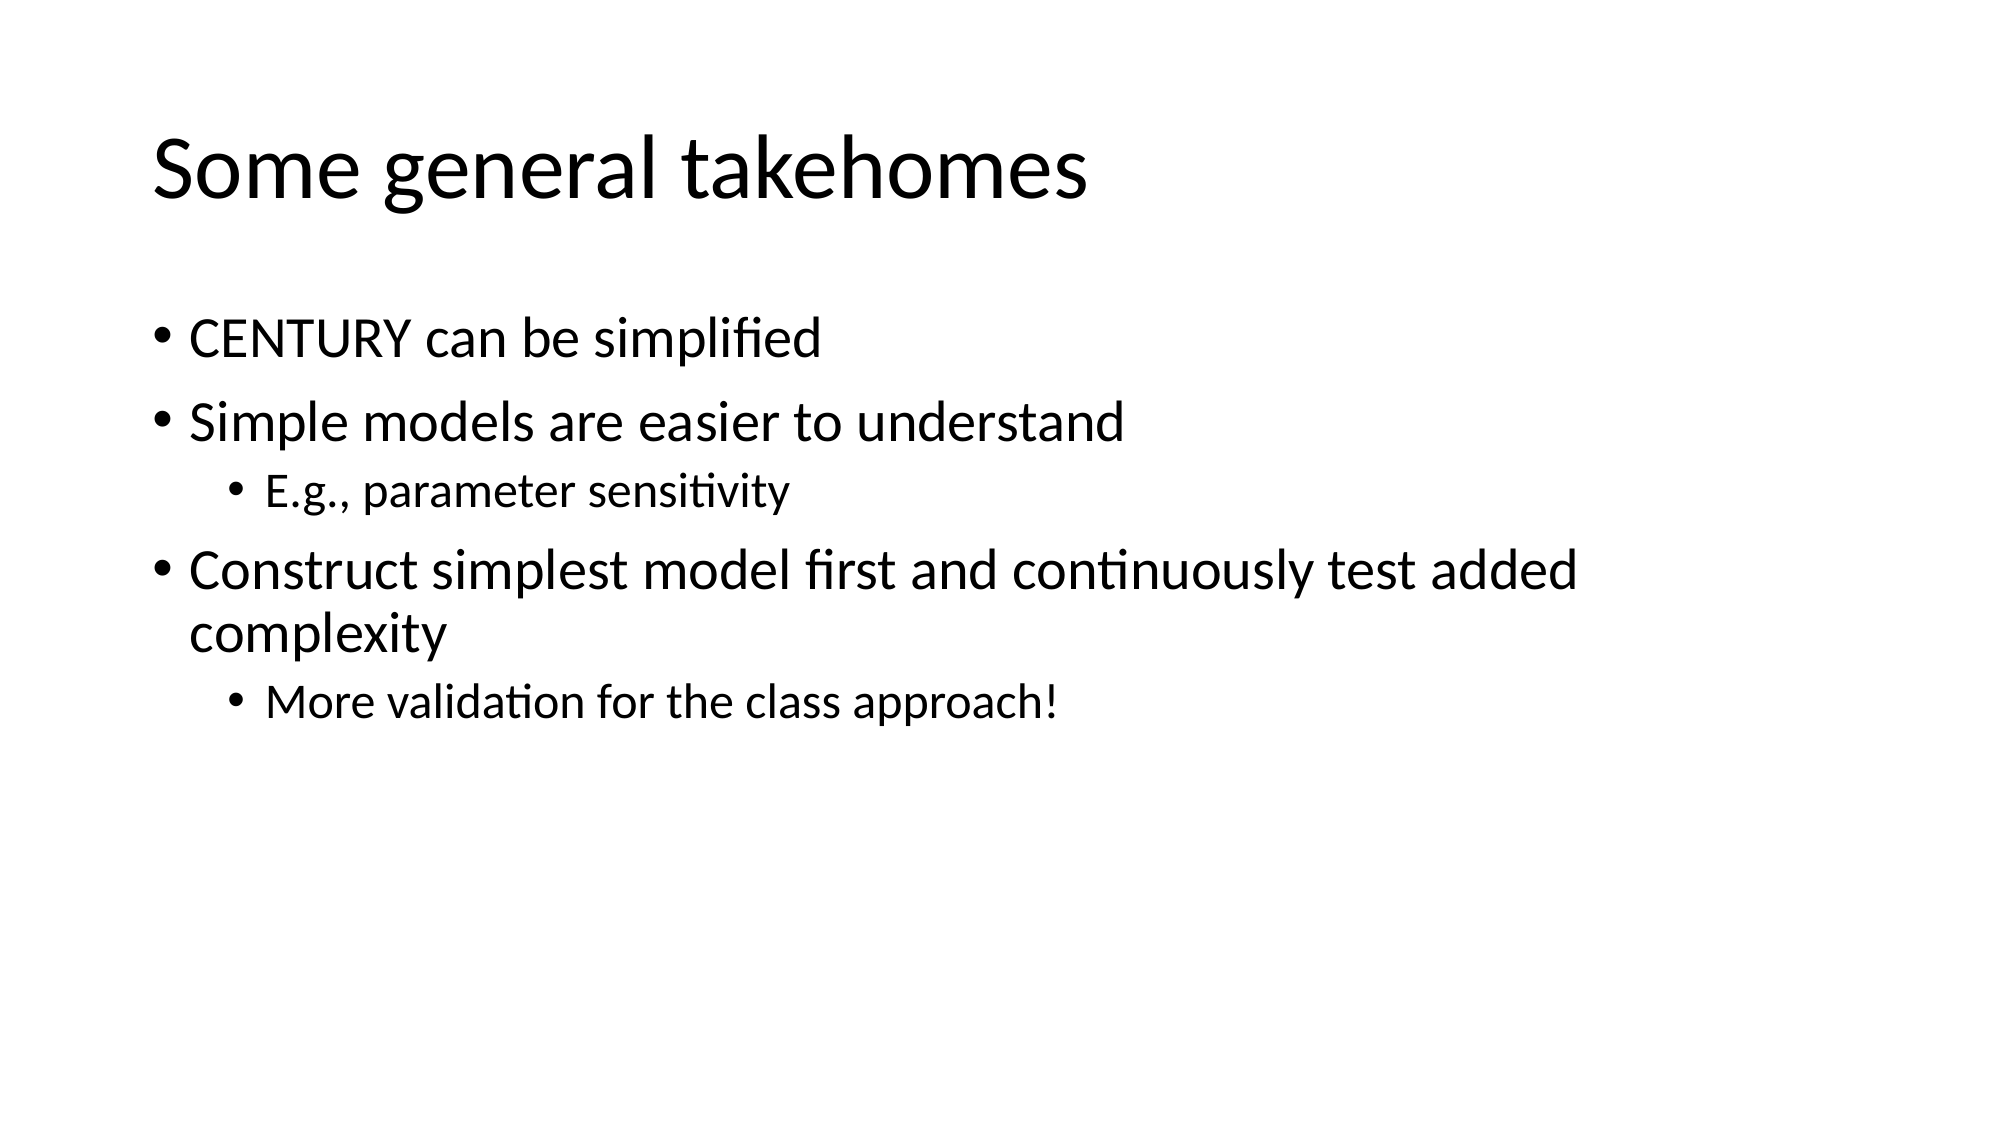

# Some general takehomes
CENTURY can be simplified
Simple models are easier to understand
E.g., parameter sensitivity
Construct simplest model first and continuously test added complexity
More validation for the class approach!